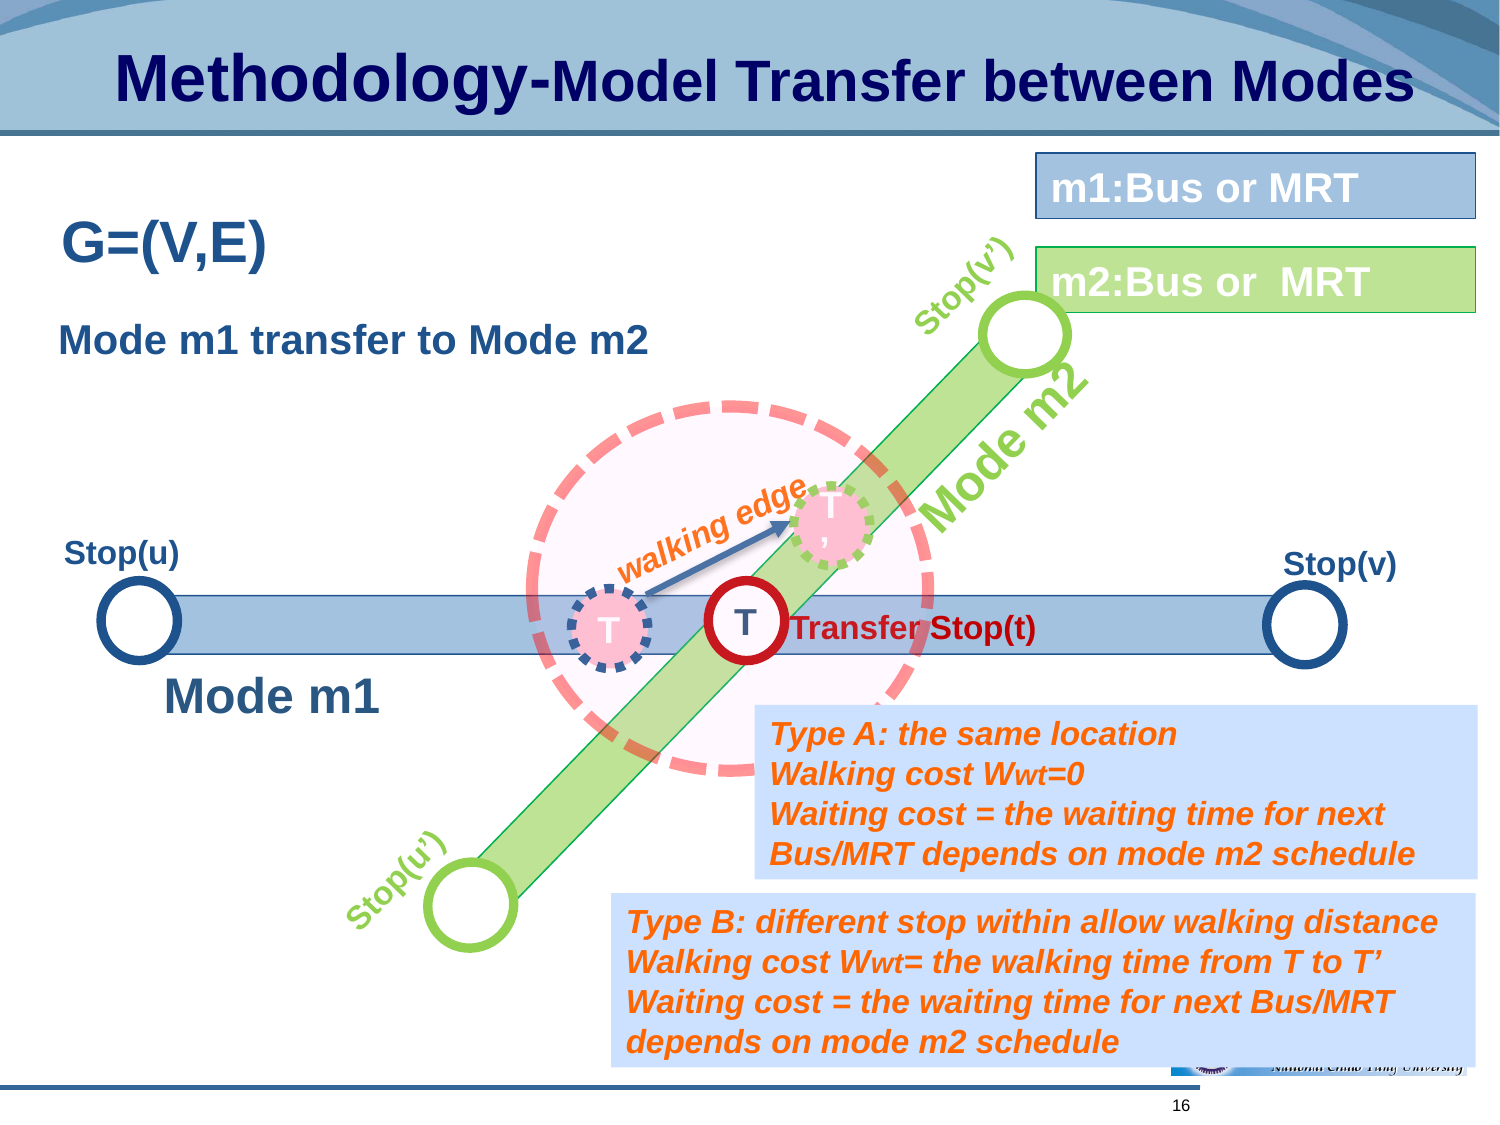

Methodology-Model Transfer between Modes
m1:Bus or MRT
G=(V,E)
m2:Bus or  MRT

Mode m1 transfer to Mode m2

T’
walking edge
Stop(v’)
Stop(u’)

Mode m2

Stop(u)
Stop(v)

Mode m1
T
Transfer Stop(t)
c
T
Stop(uk)
Type A: the same location
Walking cost Wwt=0
Waiting cost = the waiting time for next Bus/MRT depends on mode m2 schedule
Type B: different stop within allow walking distance
Walking cost Wwt= the walking time from T to T’
Waiting cost = the waiting time for next Bus/MRT depends on mode m2 schedule
16